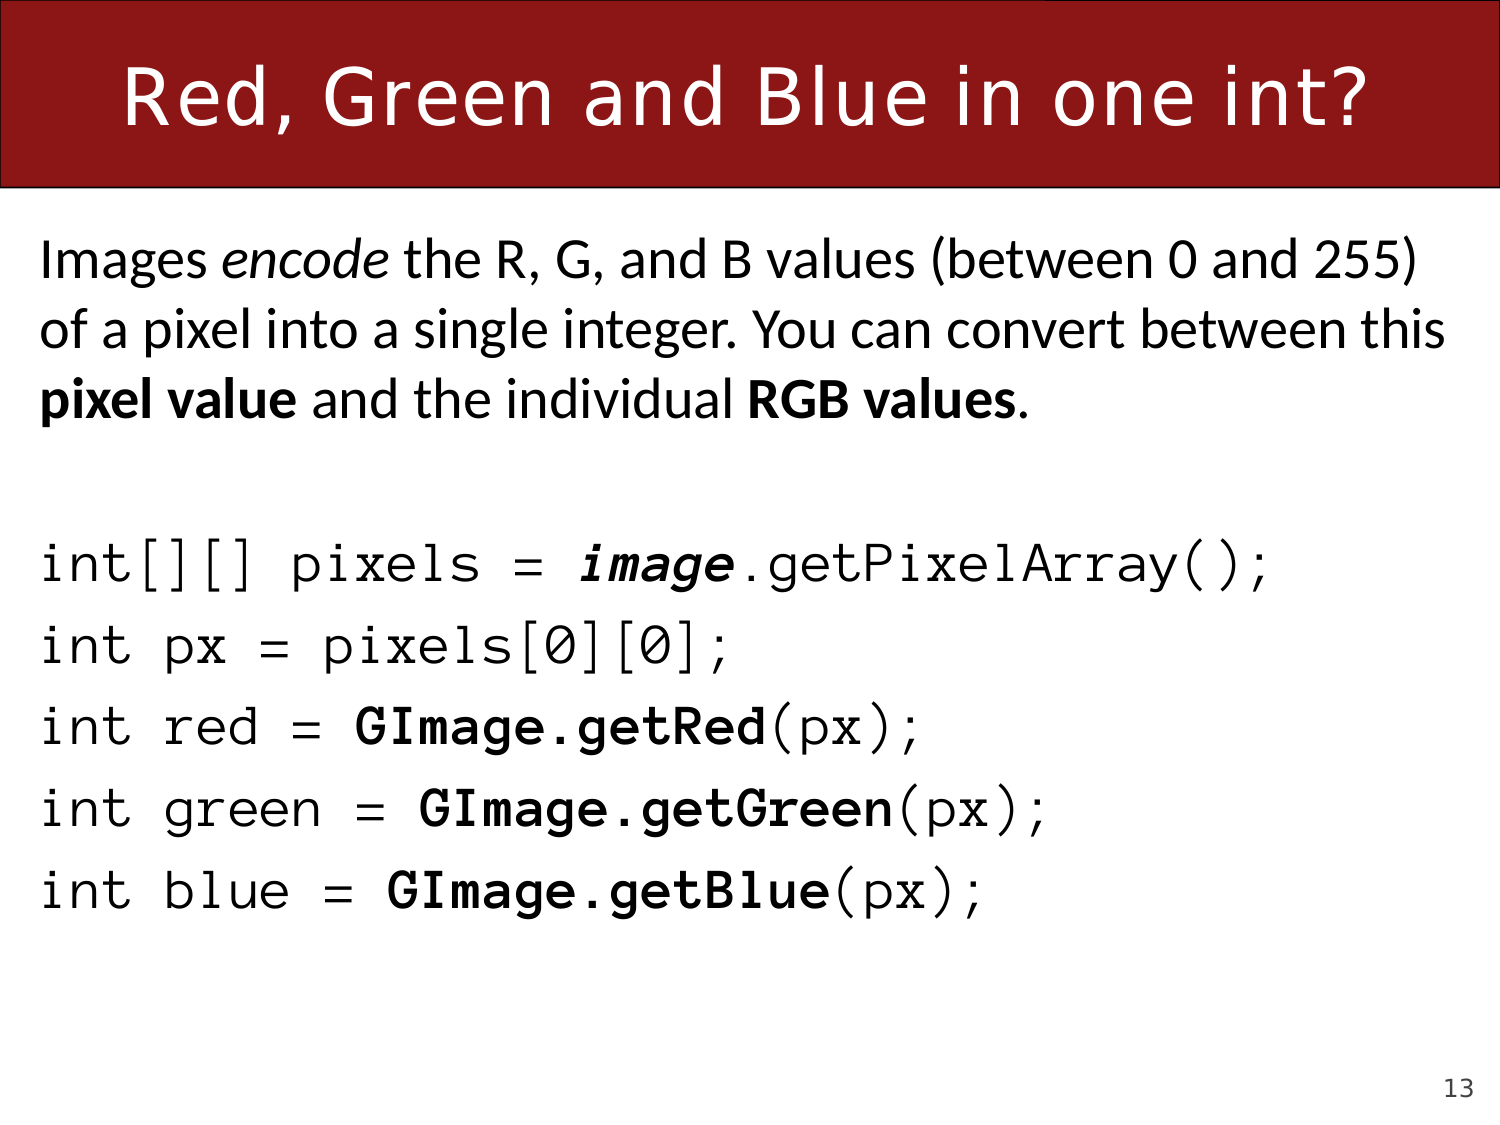

# Red, Green and Blue in one int?
Images encode the R, G, and B values (between 0 and 255) of a pixel into a single integer. You can convert between this pixel value and the individual RGB values.

int[][] pixels = image.getPixelArray();
int px = pixels[0][0];
int red = GImage.getRed(px);
int green = GImage.getGreen(px);
int blue = GImage.getBlue(px);